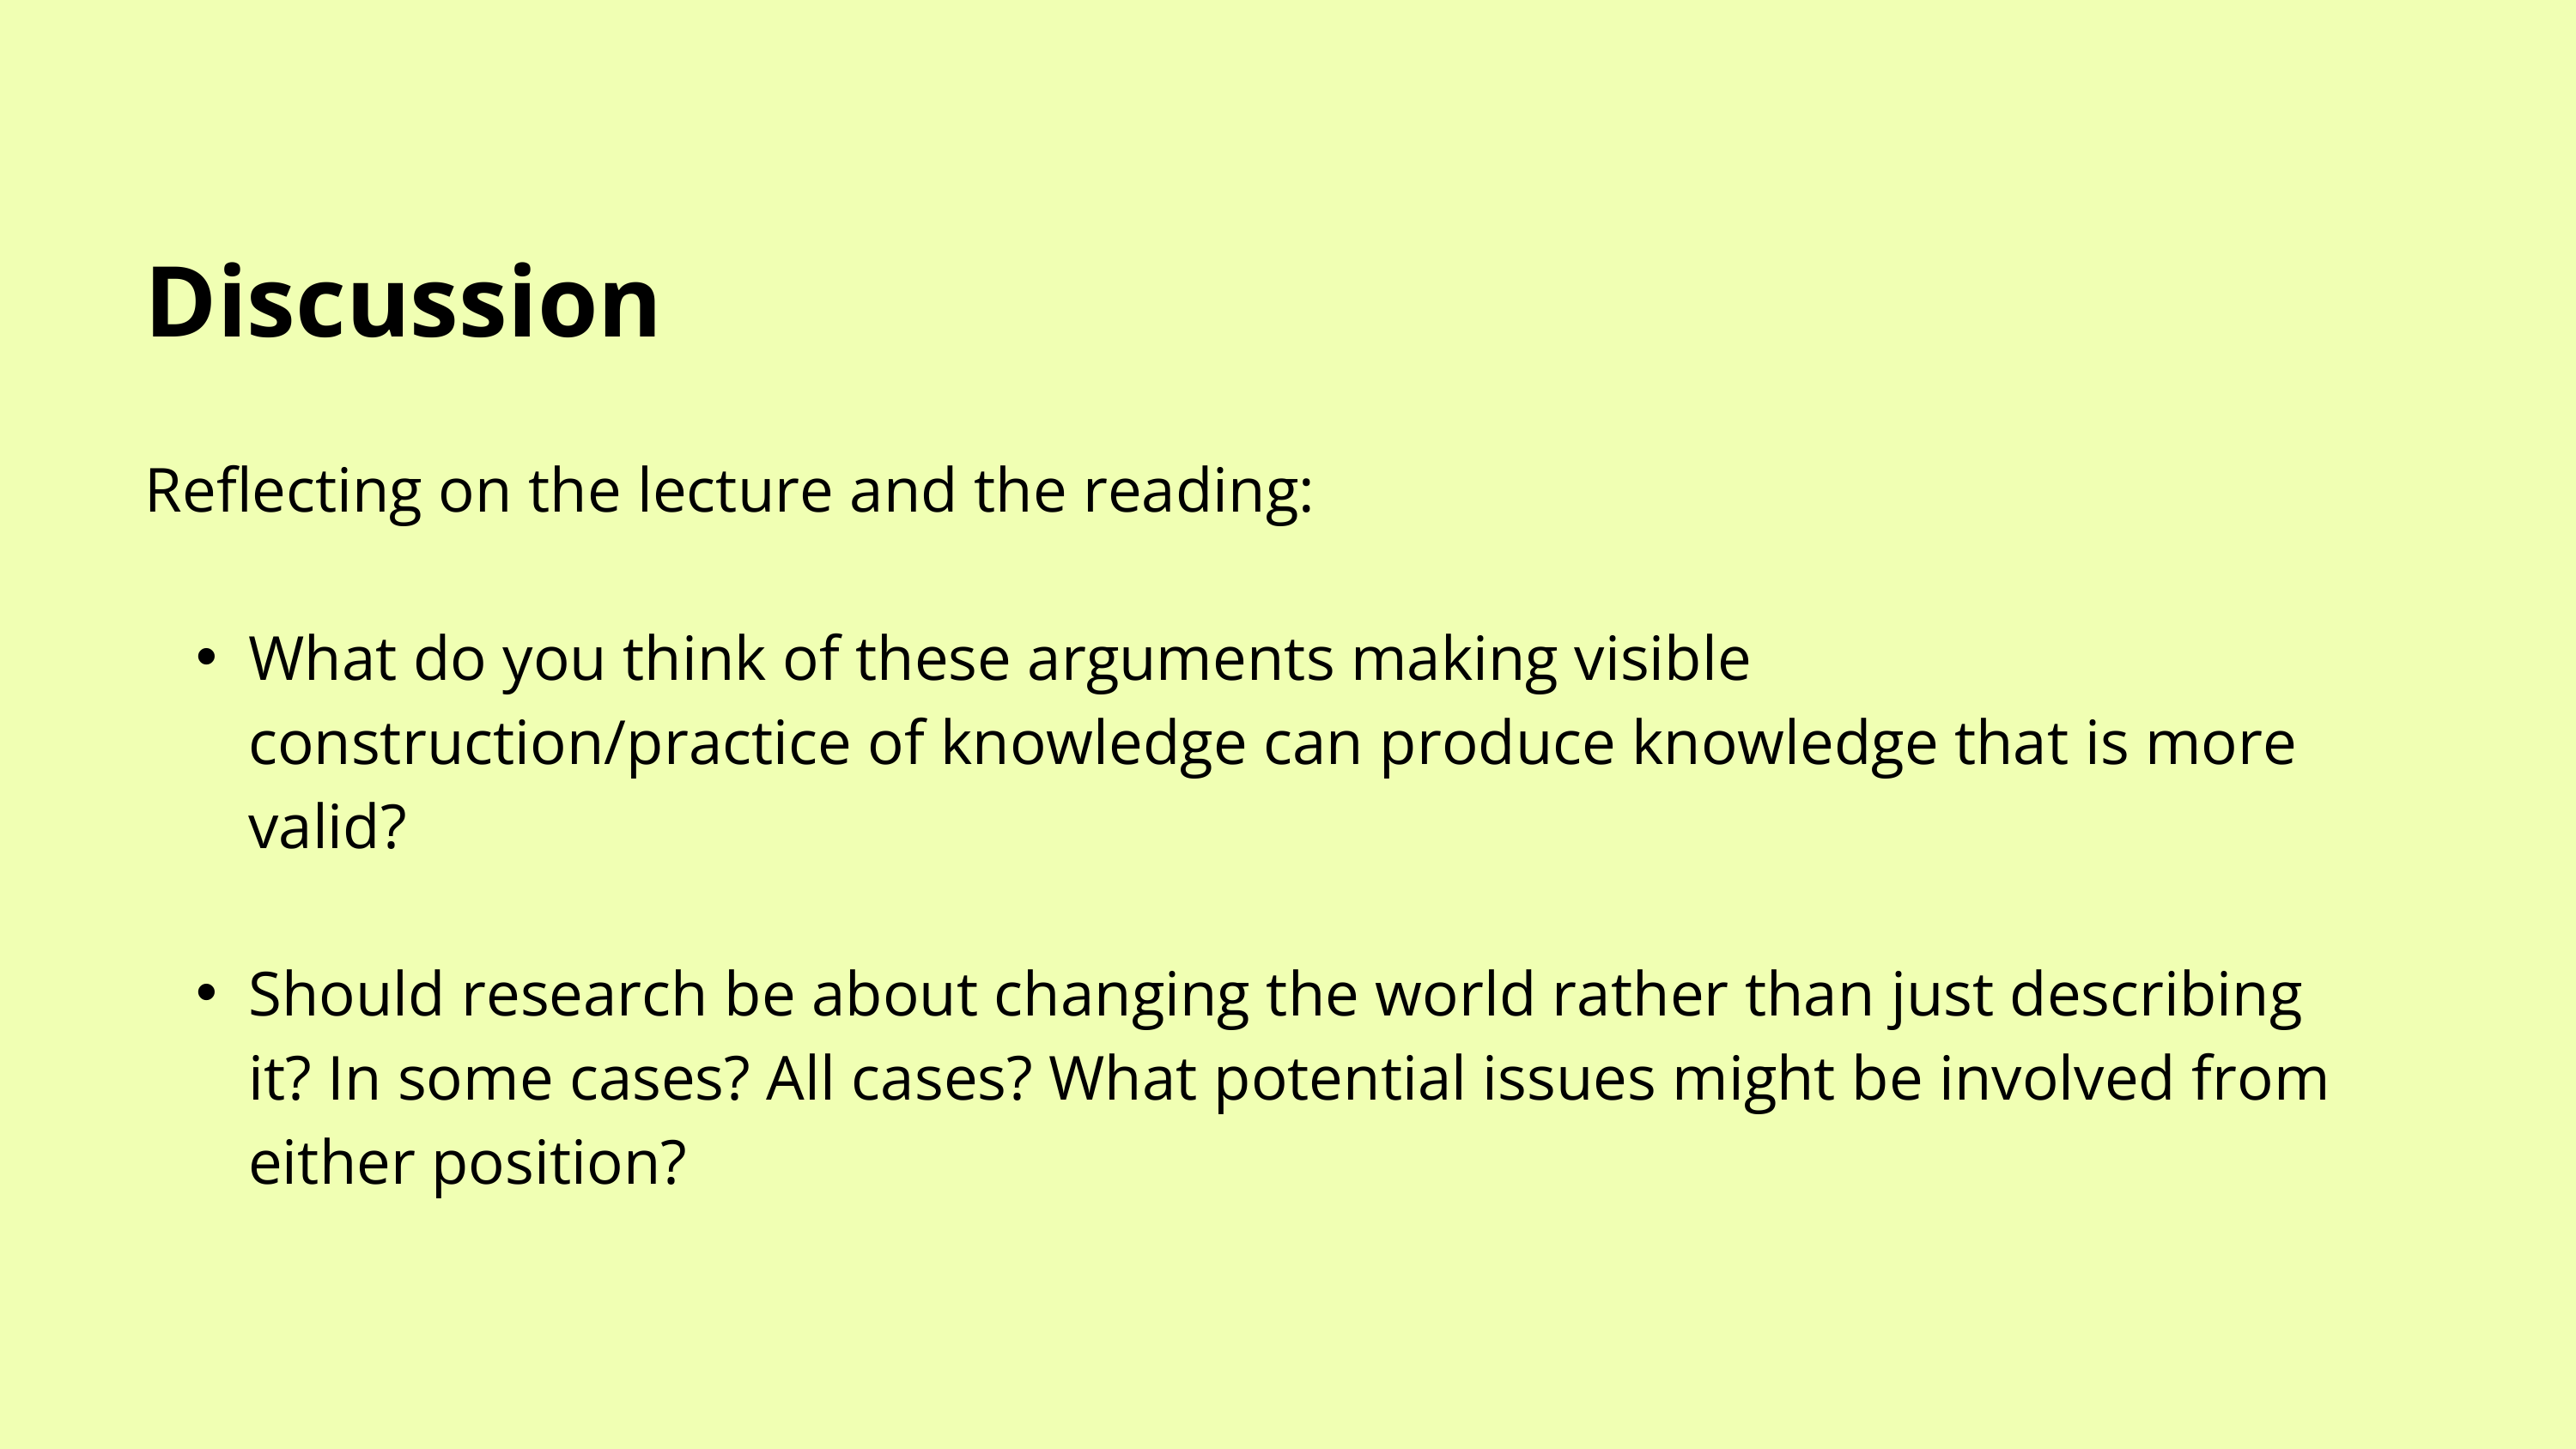

Discussion

Reflecting on the lecture and the reading:

What do you think of these arguments making visible construction/practice of knowledge can produce knowledge that is more valid?

Should research be about changing the world rather than just describing it? In some cases? All cases? What potential issues might be involved from either position?